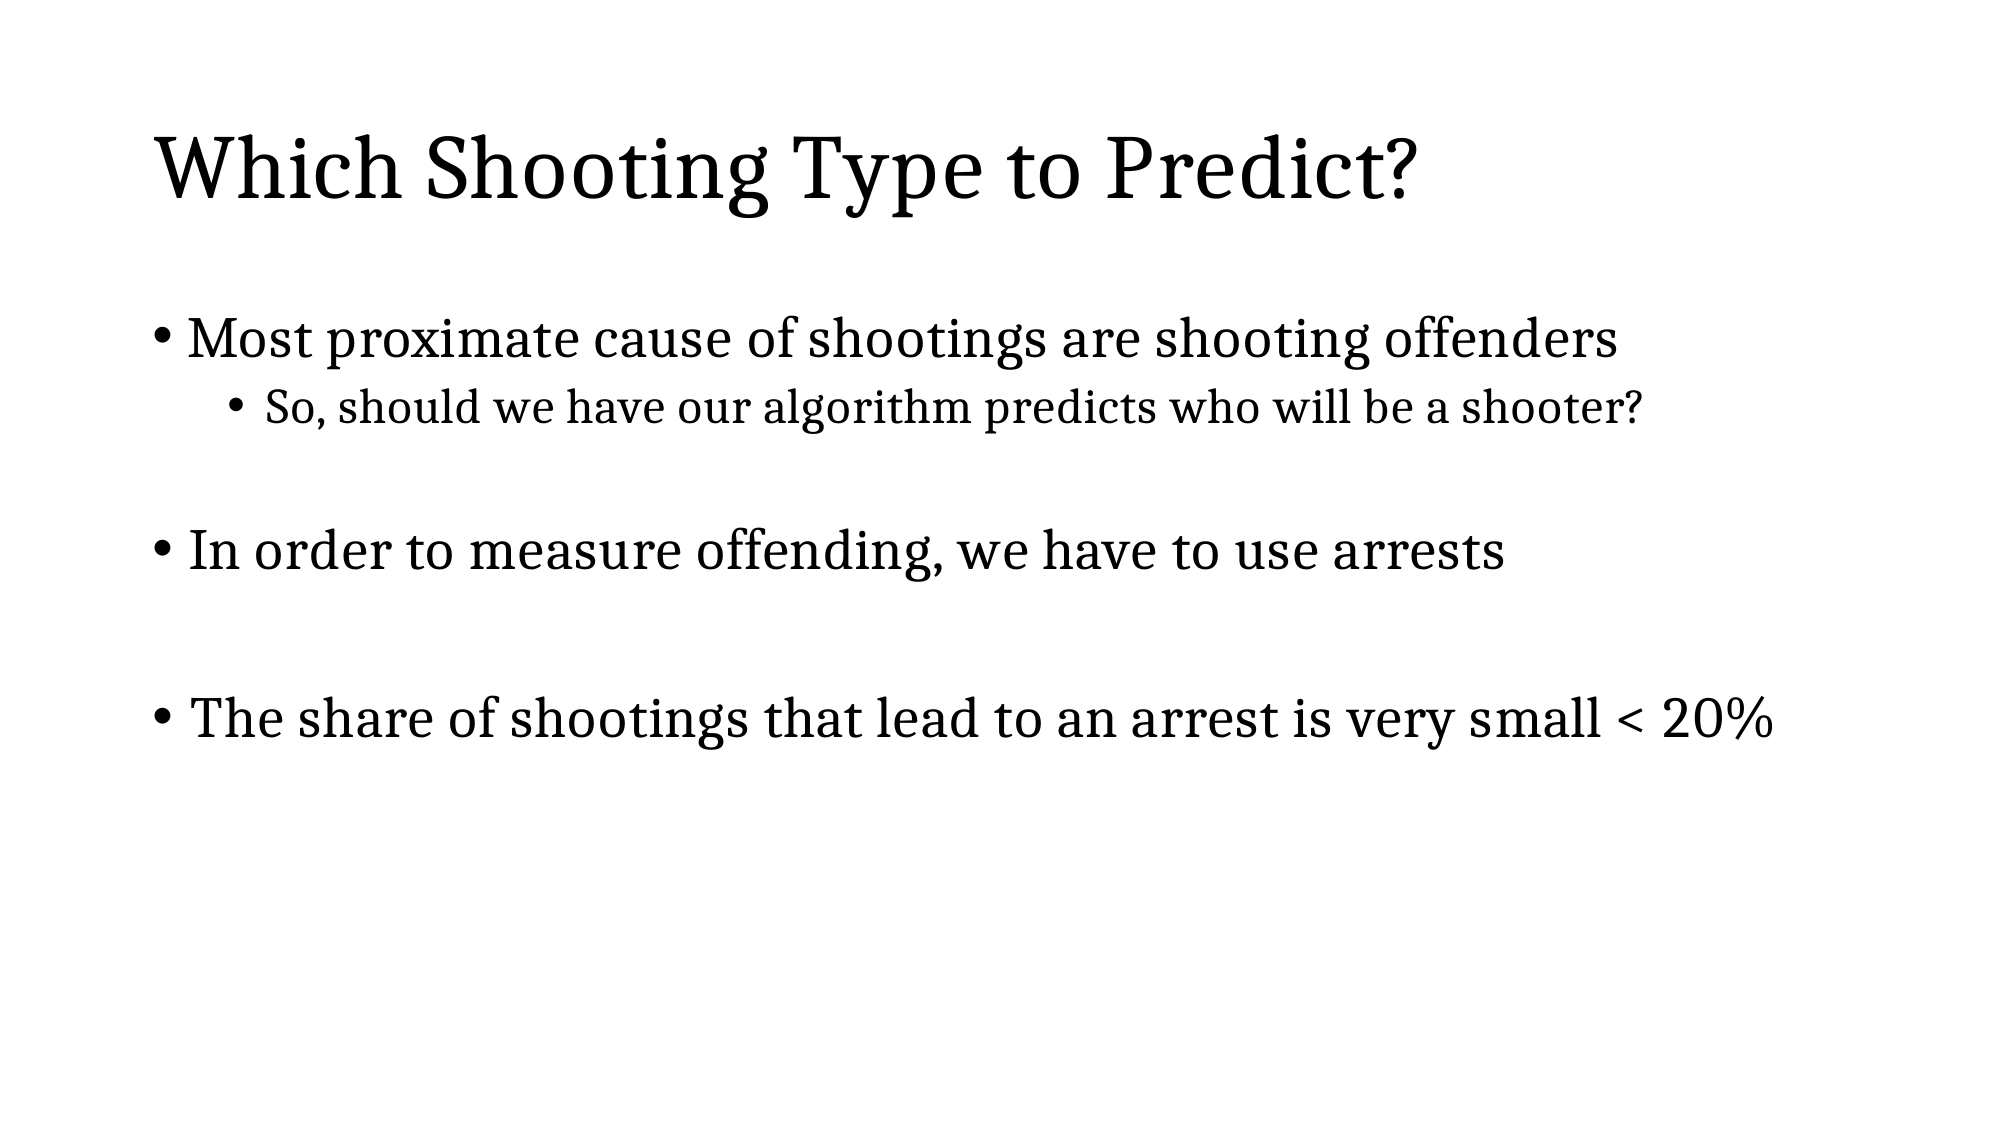

# Which Shooting Type to Predict?
Most proximate cause of shootings are shooting offenders
So, should we have our algorithm predicts who will be a shooter?

In order to measure offending, we have to use arrests

The share of shootings that lead to an arrest is very small < 20%